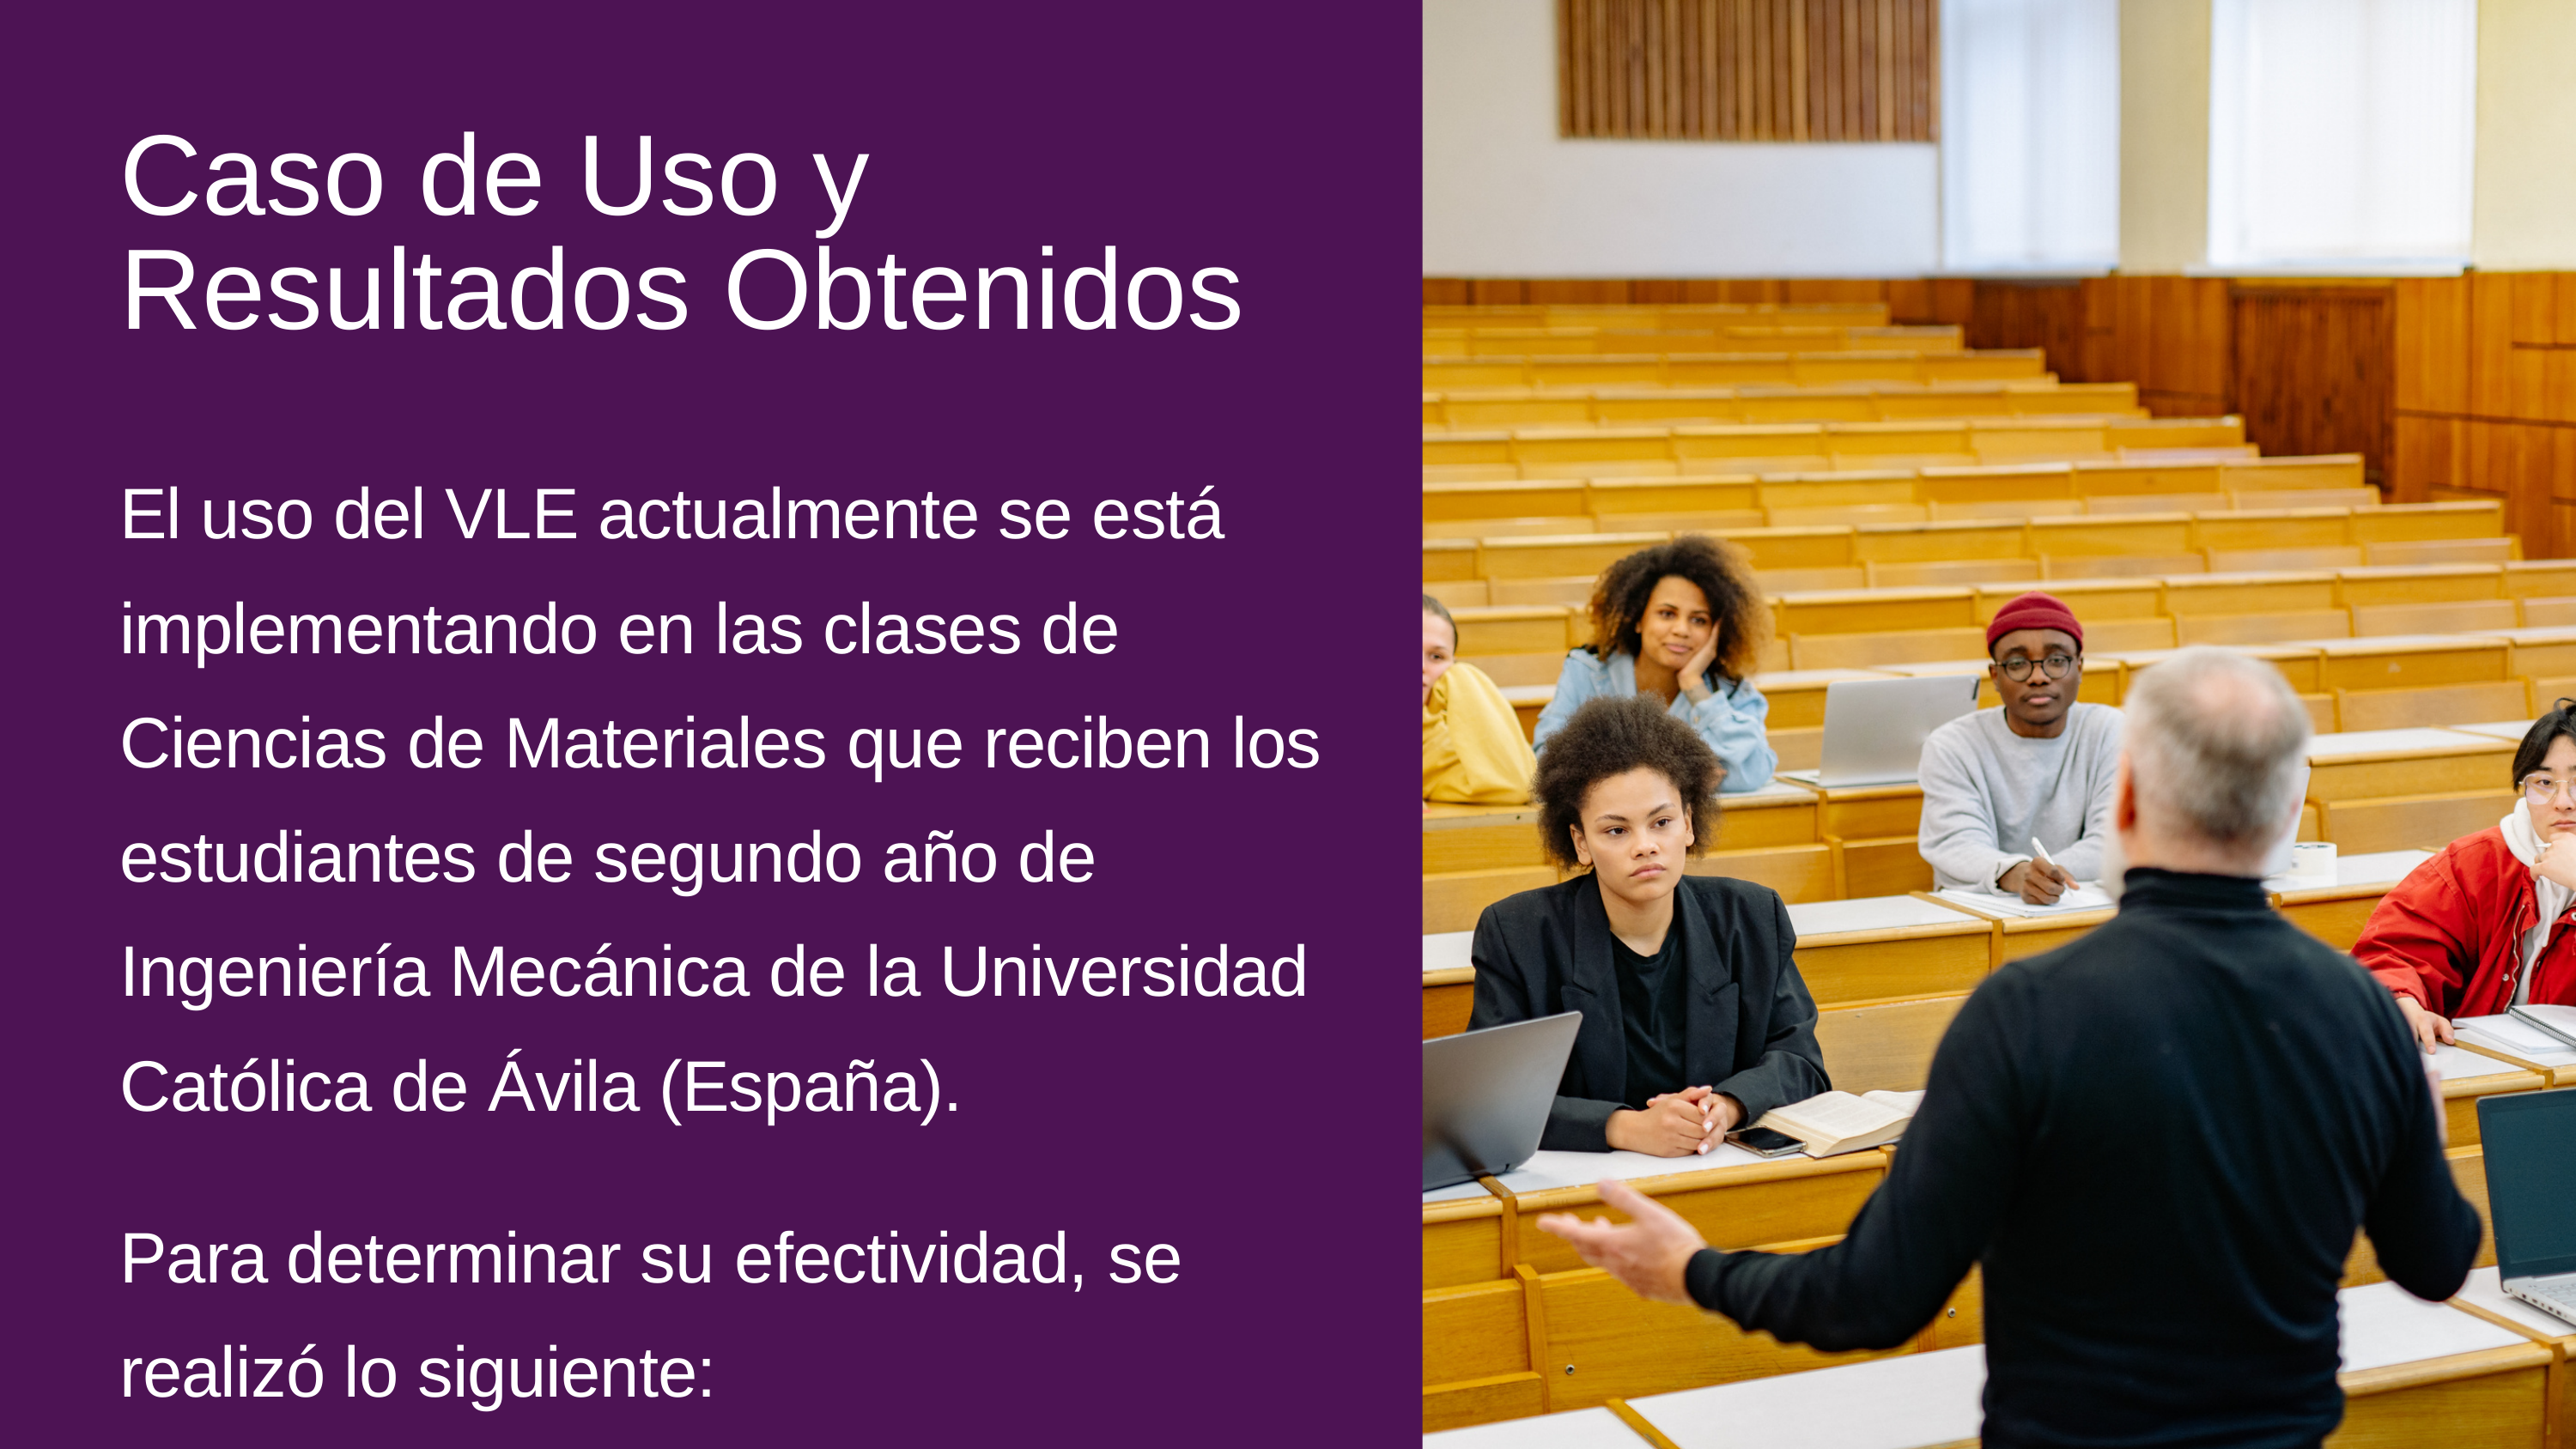

Caso de Uso y Resultados Obtenidos
El uso del VLE actualmente se está implementando en las clases de Ciencias de Materiales que reciben los estudiantes de segundo año de Ingeniería Mecánica de la Universidad Católica de Ávila (España).

Para determinar su efectividad, se realizó lo siguiente: